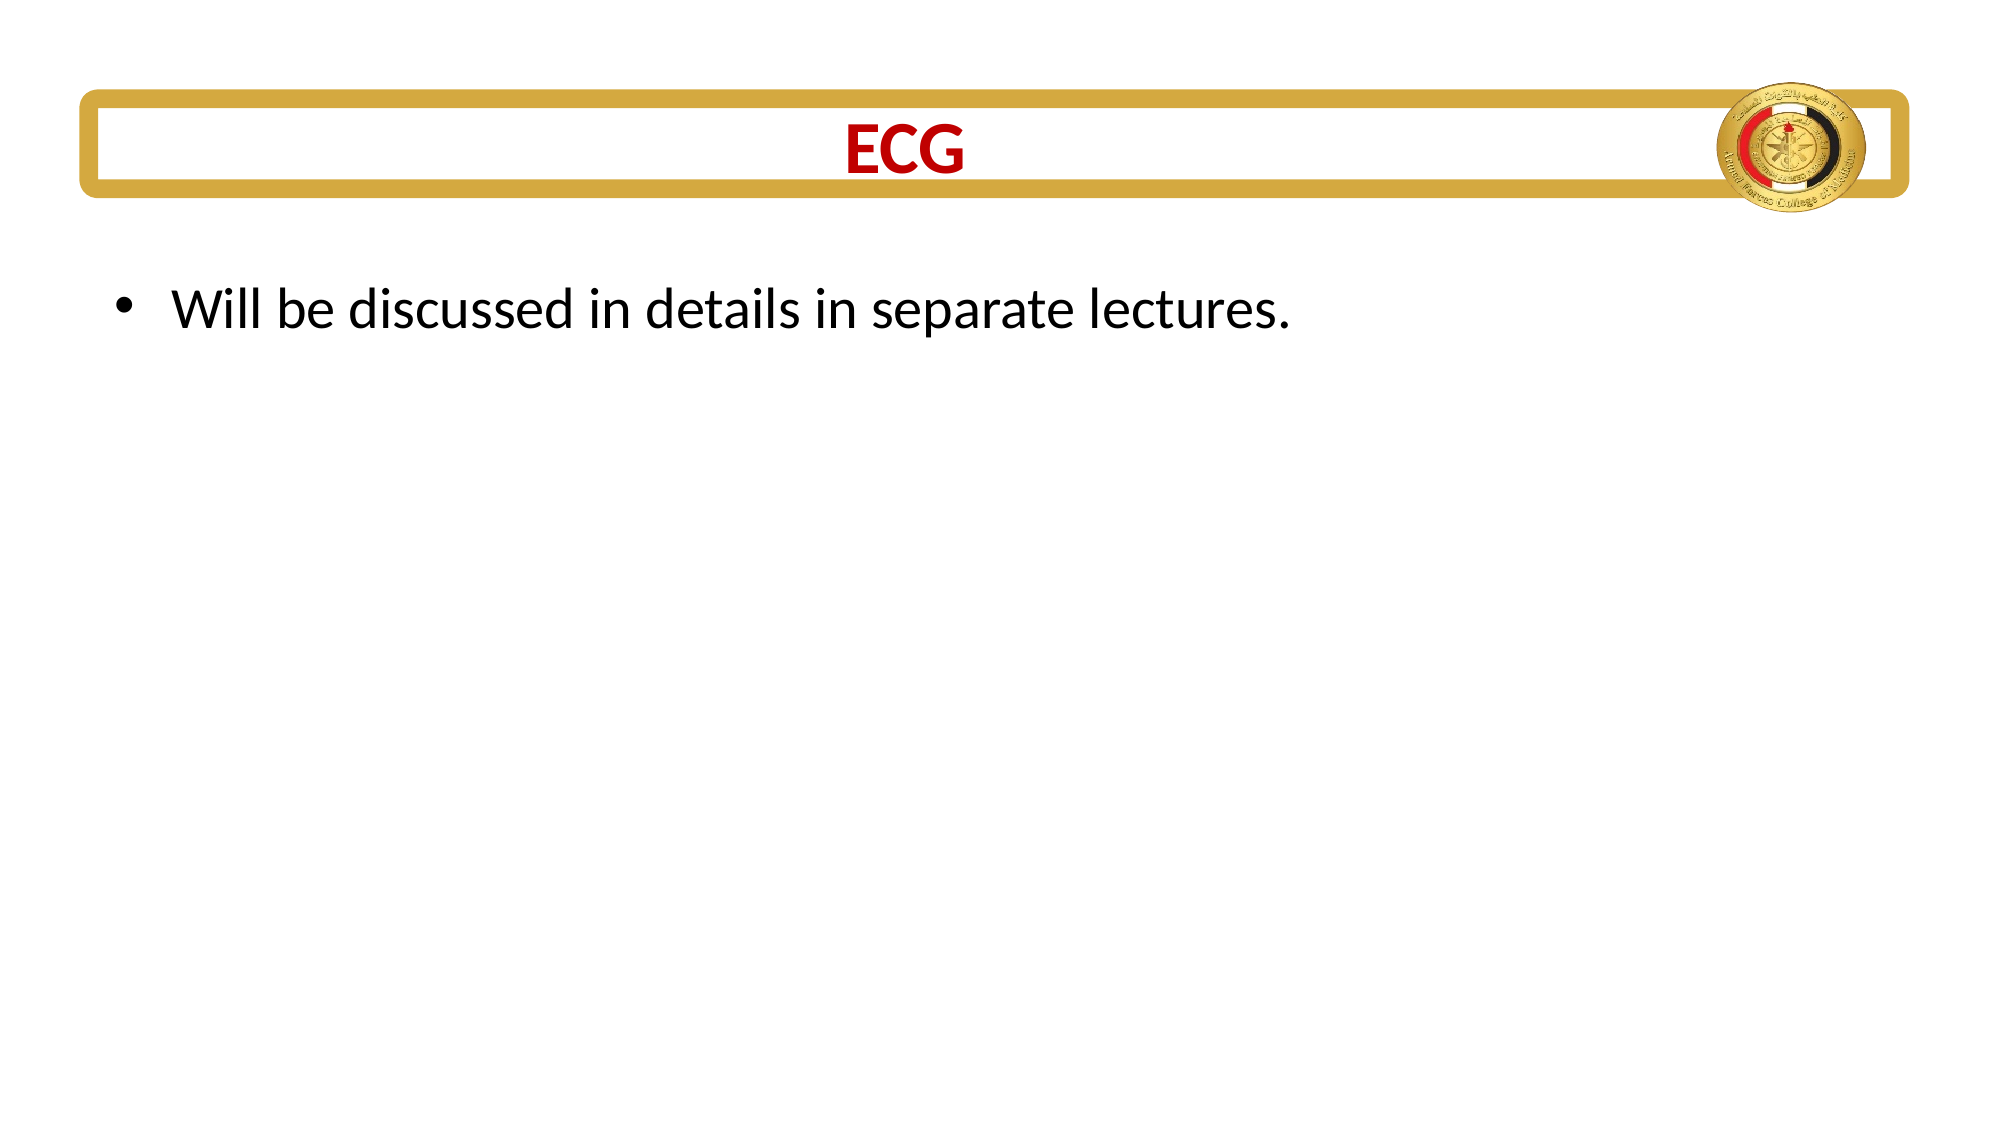

# ECG
Will be discussed in details in separate lectures.